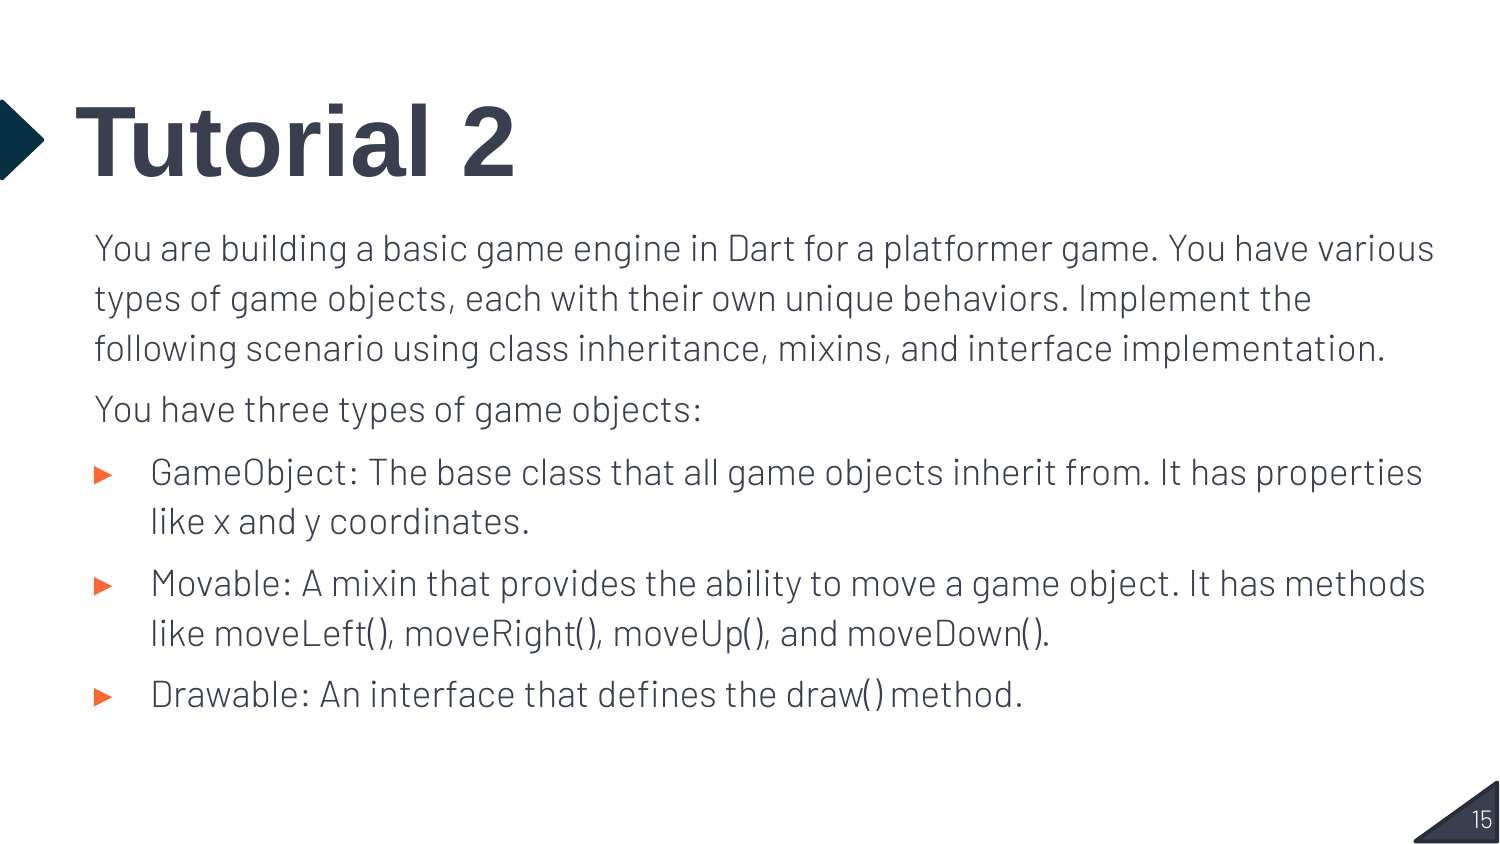

# Tutorial 2
You are building a basic game engine in Dart for a platformer game. You have various types of game objects, each with their own unique behaviors. Implement the following scenario using class inheritance, mixins, and interface implementation.
You have three types of game objects:
GameObject: The base class that all game objects inherit from. It has properties like x and y coordinates.
Movable: A mixin that provides the ability to move a game object. It has methods like moveLeft(), moveRight(), moveUp(), and moveDown().
Drawable: An interface that defines the draw() method.
15